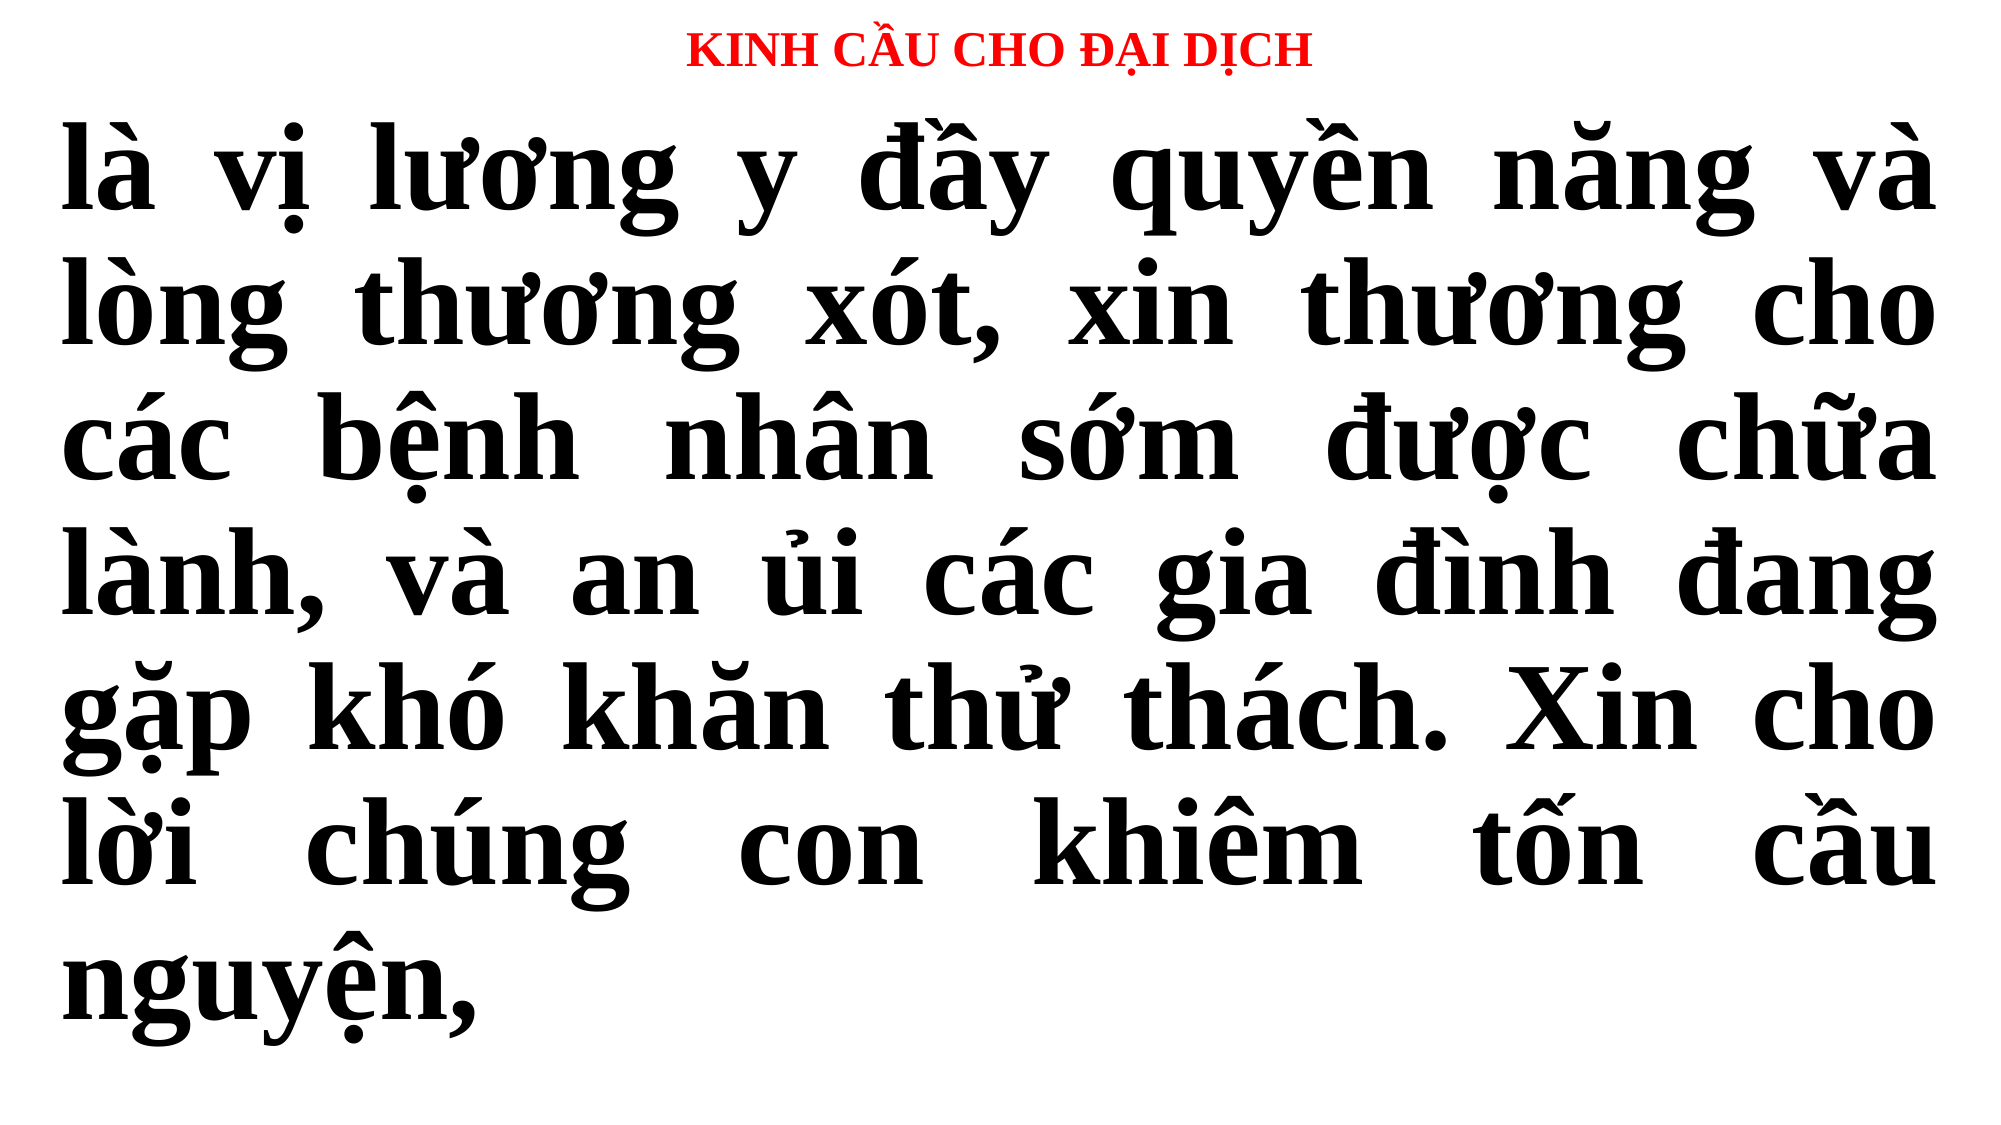

# KINH CẦU CHO ĐẠI DỊCH
là vị lương y đầy quyền năng và lòng thương xót, xin thương cho các bệnh nhân sớm được chữa lành, và an ủi các gia đình đang gặp khó khăn thử thách. Xin cho lời chúng con khiêm tốn cầu nguyện,